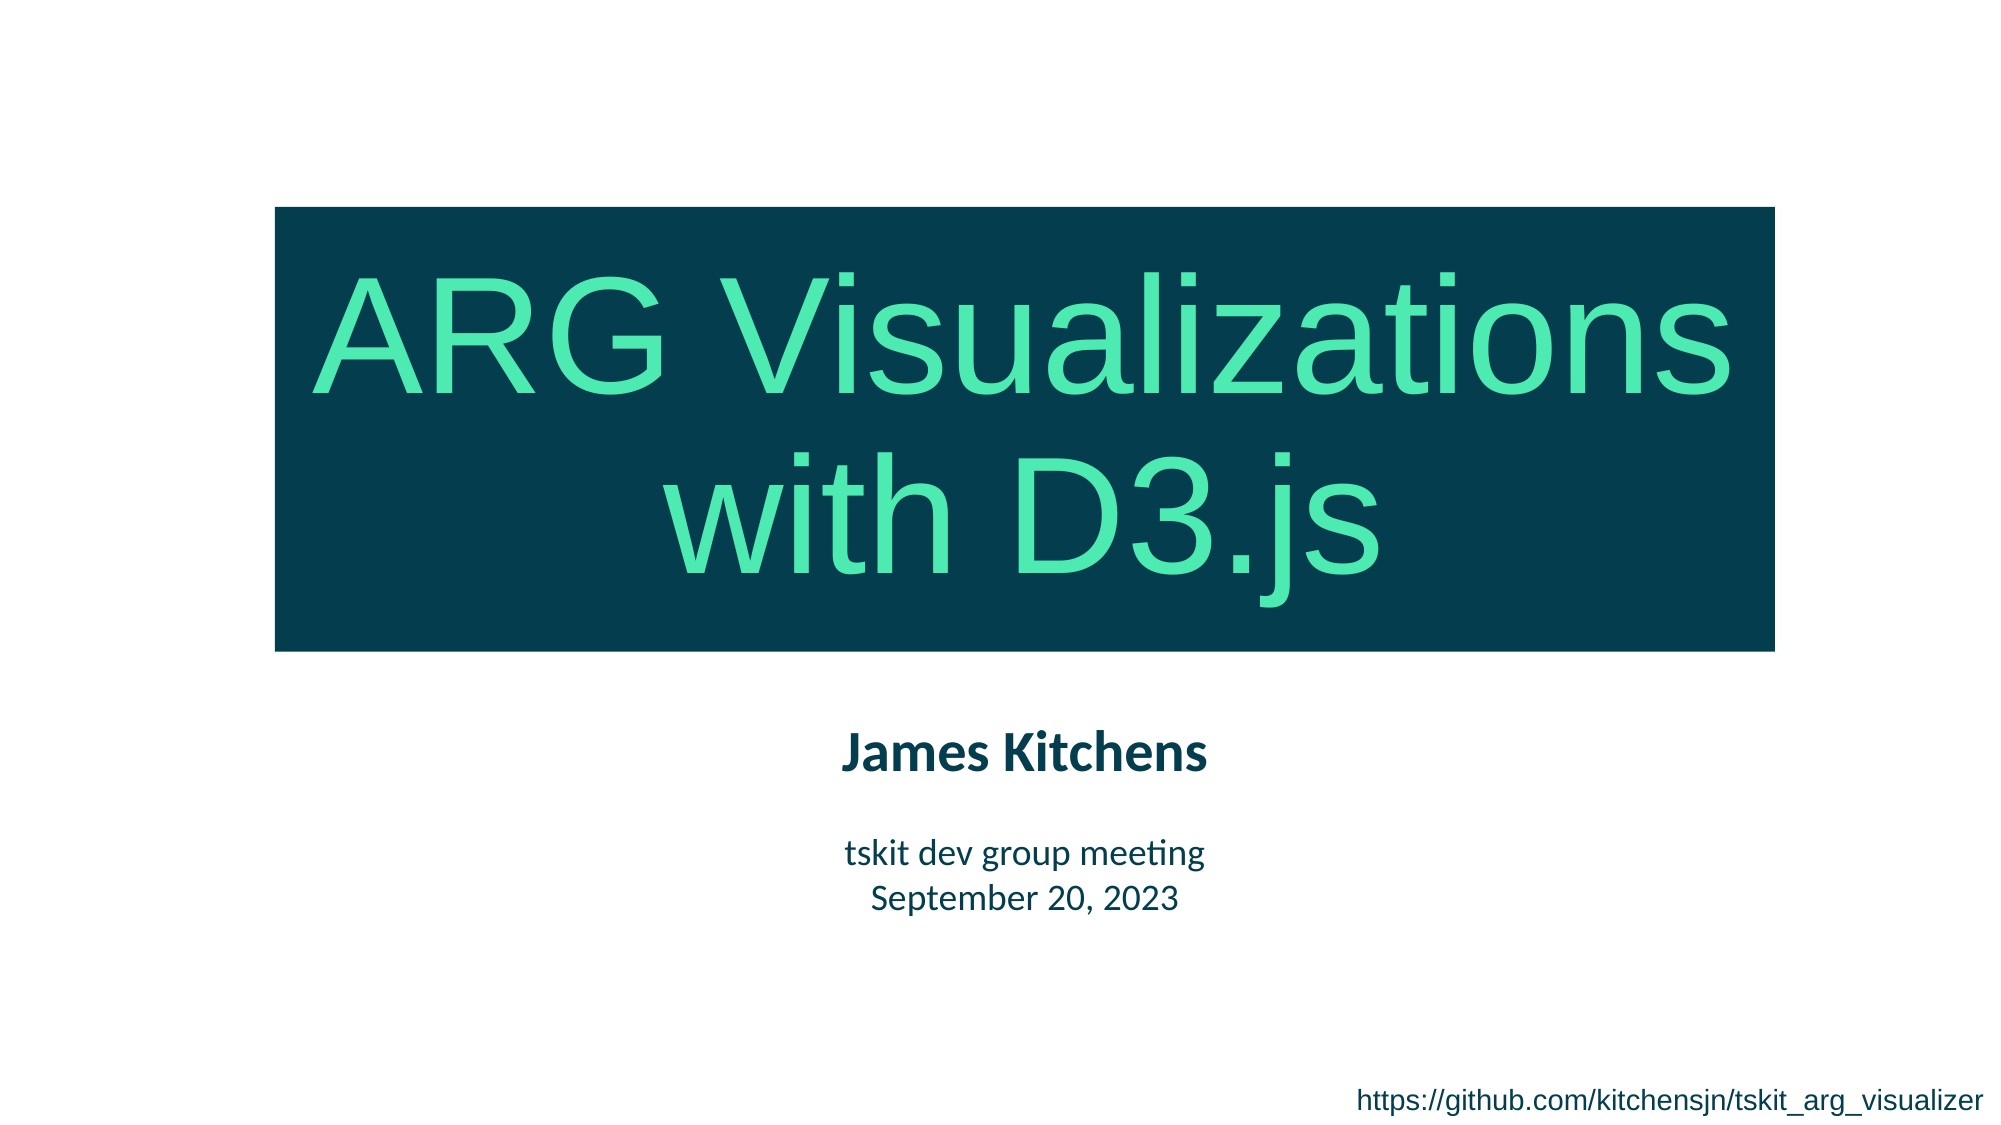

ARG Visualizations
with D3.js
James Kitchens

tskit dev group meeting
September 20, 2023
https://github.com/kitchensjn/tskit_arg_visualizer